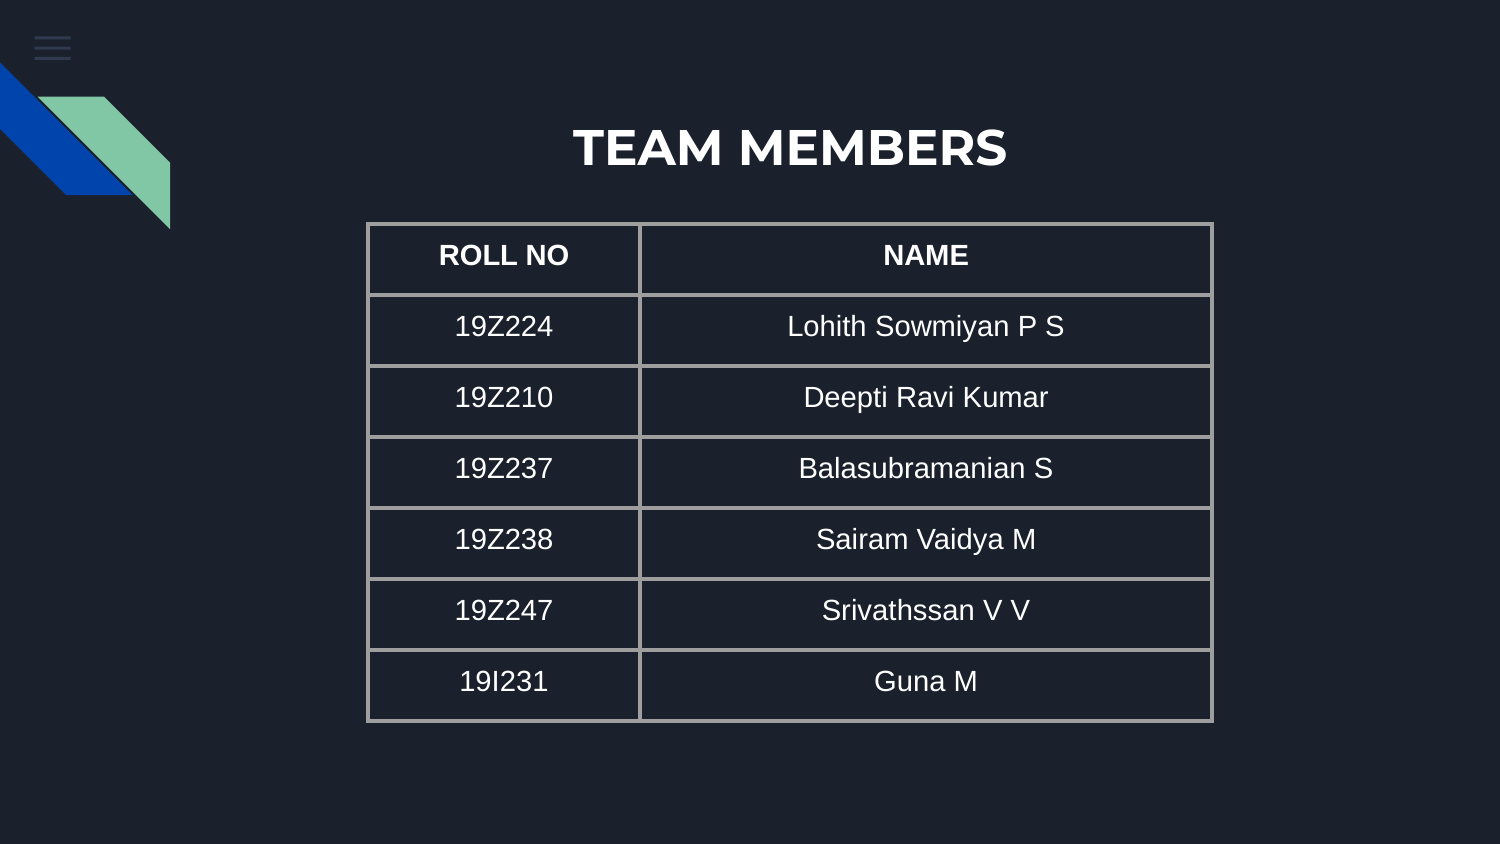

# TEAM MEMBERS
| ROLL NO | NAME |
| --- | --- |
| 19Z224 | Lohith Sowmiyan P S |
| 19Z210 | Deepti Ravi Kumar |
| 19Z237 | Balasubramanian S |
| 19Z238 | Sairam Vaidya M |
| 19Z247 | Srivathssan V V |
| 19I231 | Guna M |